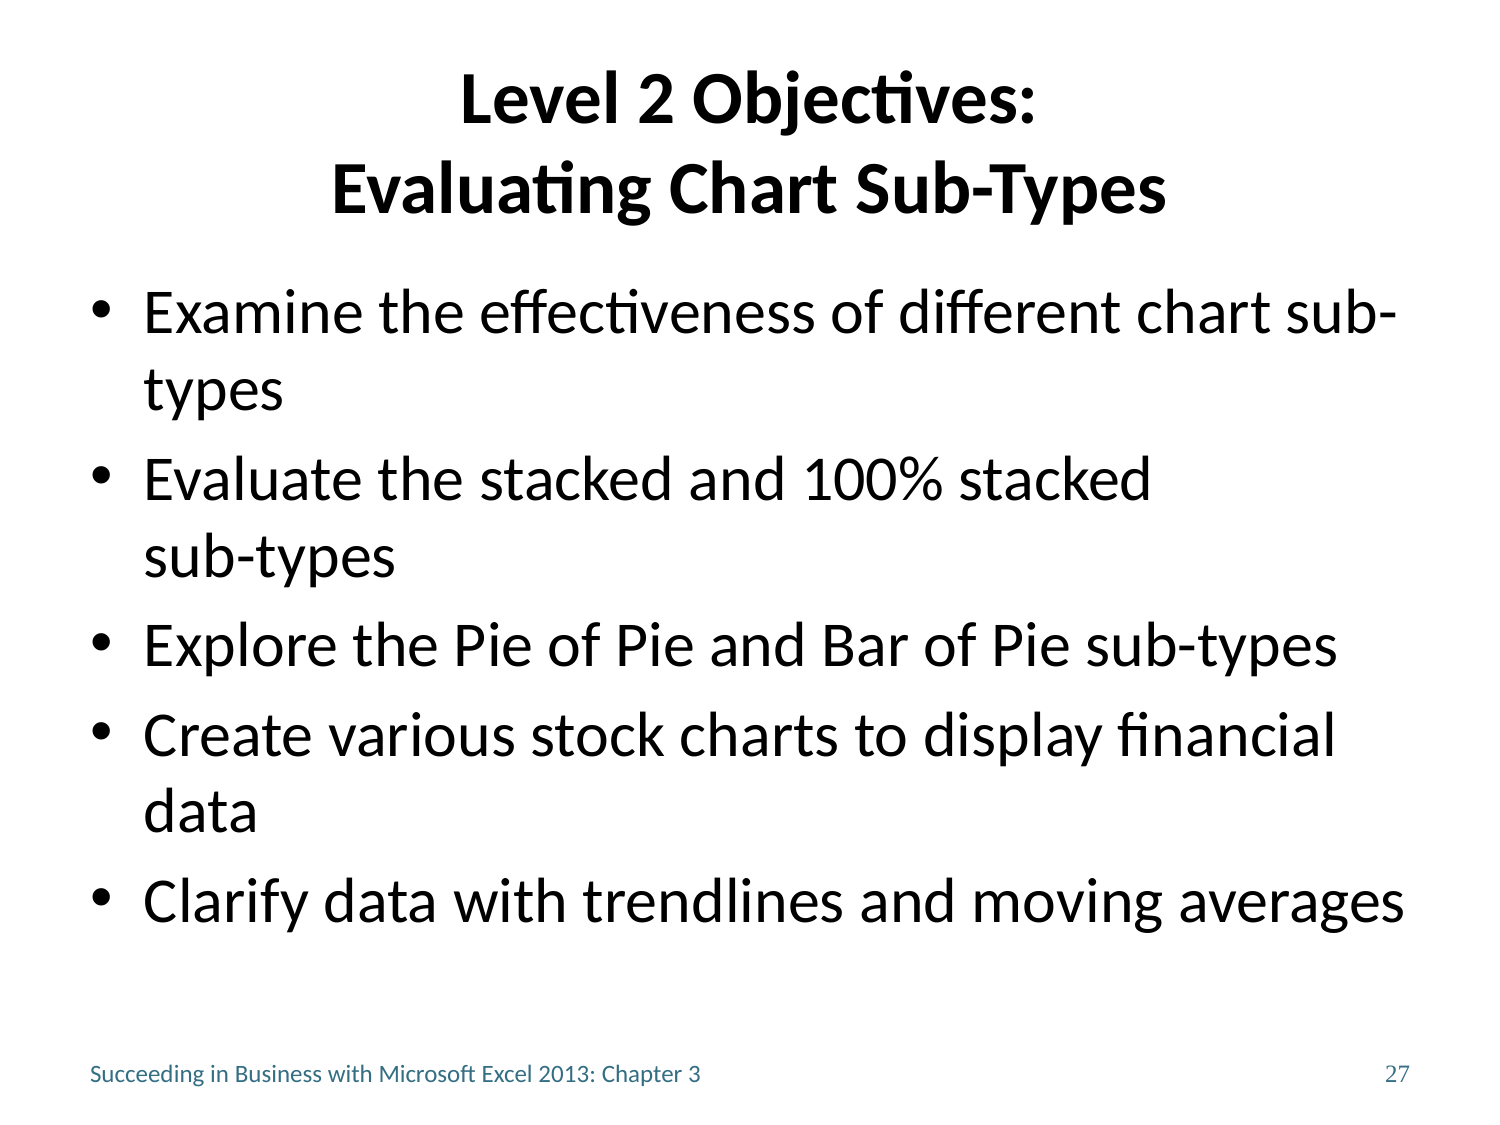

# Level 2 Objectives: Evaluating Chart Sub-Types
Examine the effectiveness of different chart sub-types
Evaluate the stacked and 100% stacked
sub-types
Explore the Pie of Pie and Bar of Pie sub-types
Create various stock charts to display financial data
Clarify data with trendlines and moving averages
Succeeding in Business with Microsoft Excel 2013: Chapter 3
27